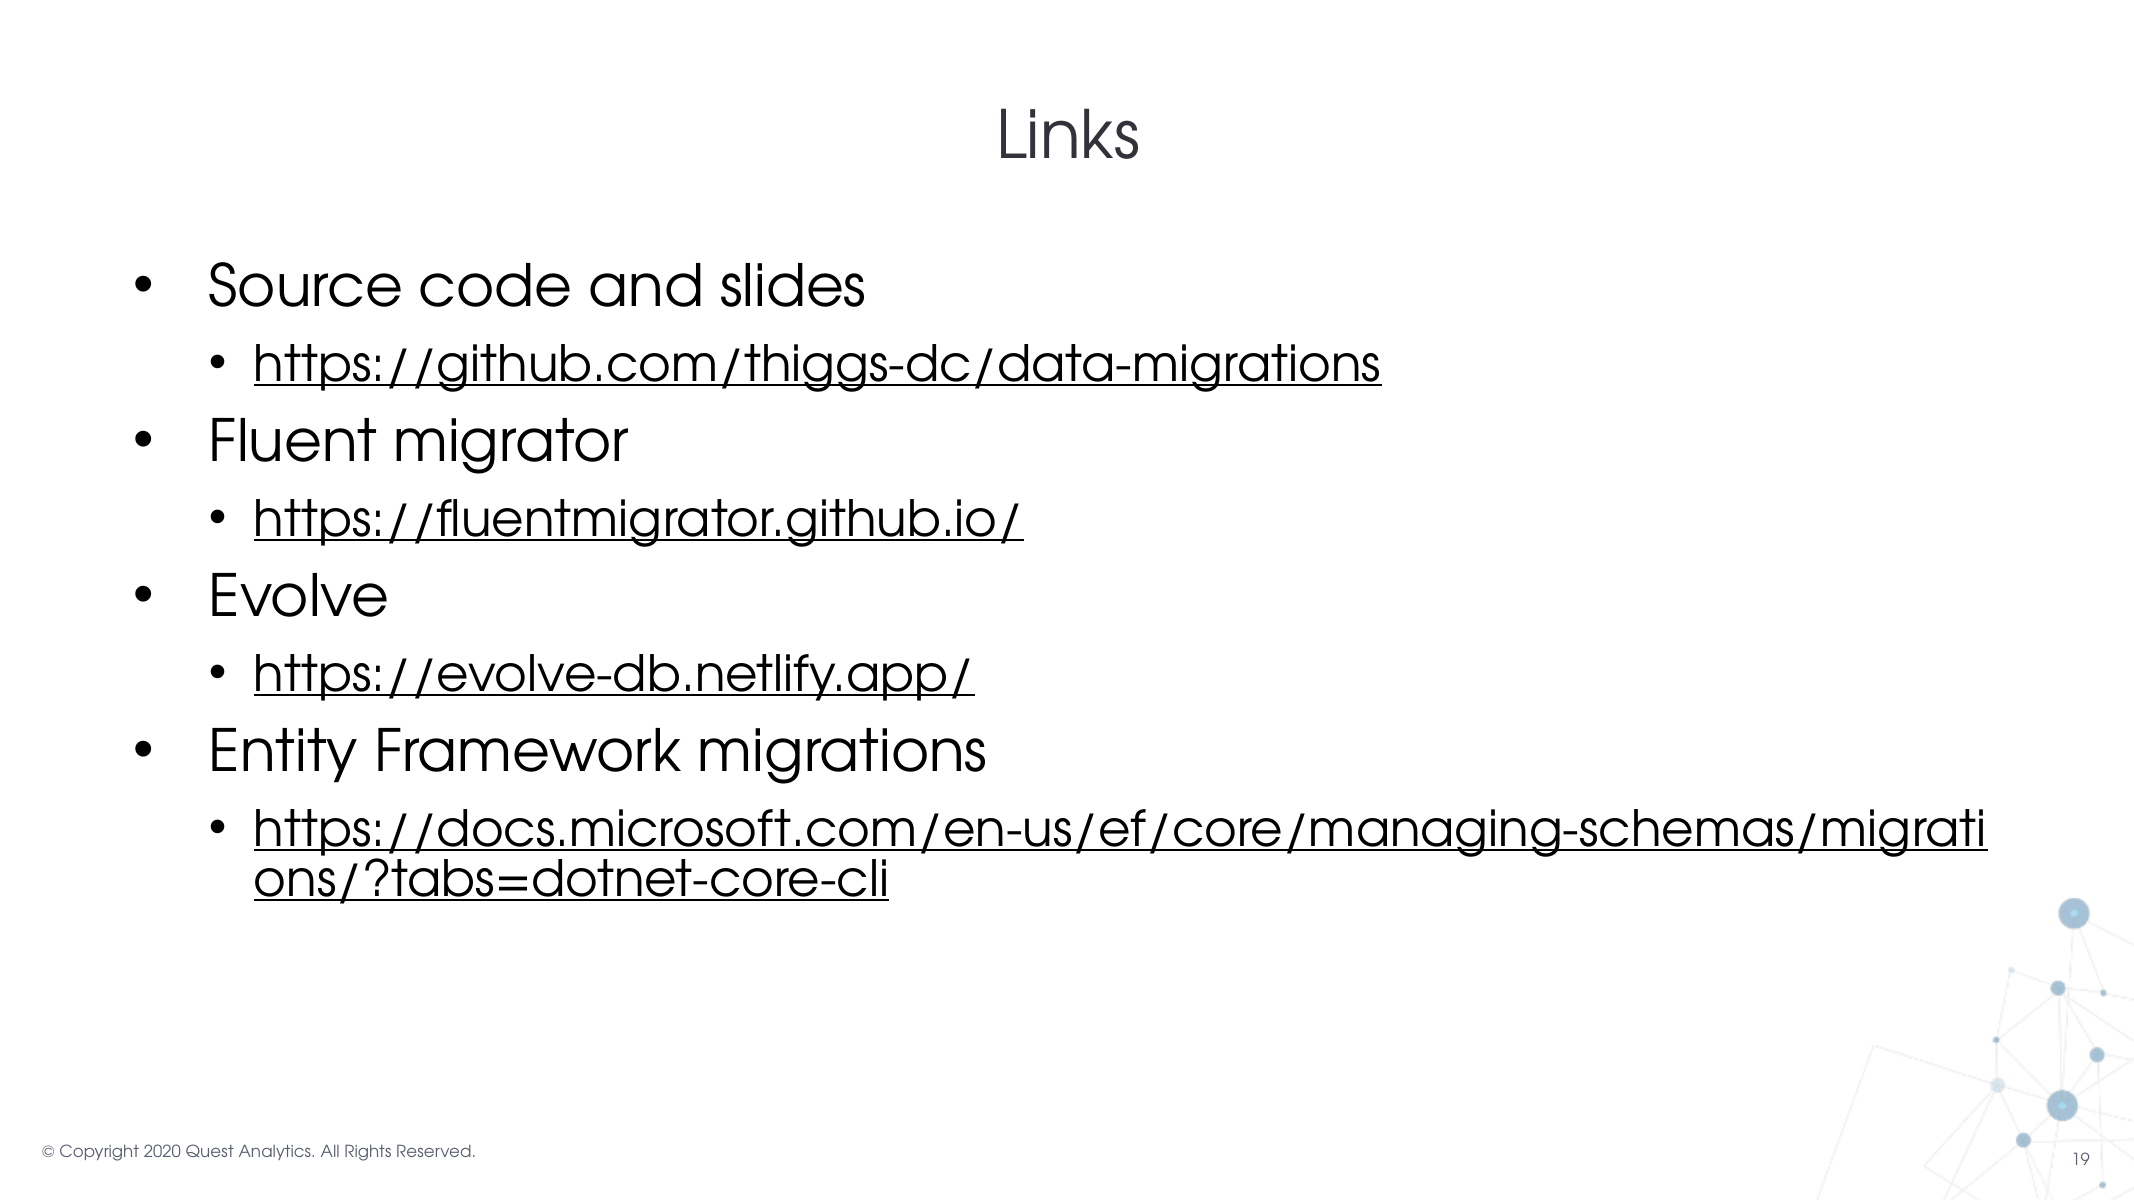

# Links
Source code and slides
https://github.com/thiggs-dc/data-migrations
Fluent migrator
https://fluentmigrator.github.io/
Evolve
https://evolve-db.netlify.app/
Entity Framework migrations
https://docs.microsoft.com/en-us/ef/core/managing-schemas/migrations/?tabs=dotnet-core-cli